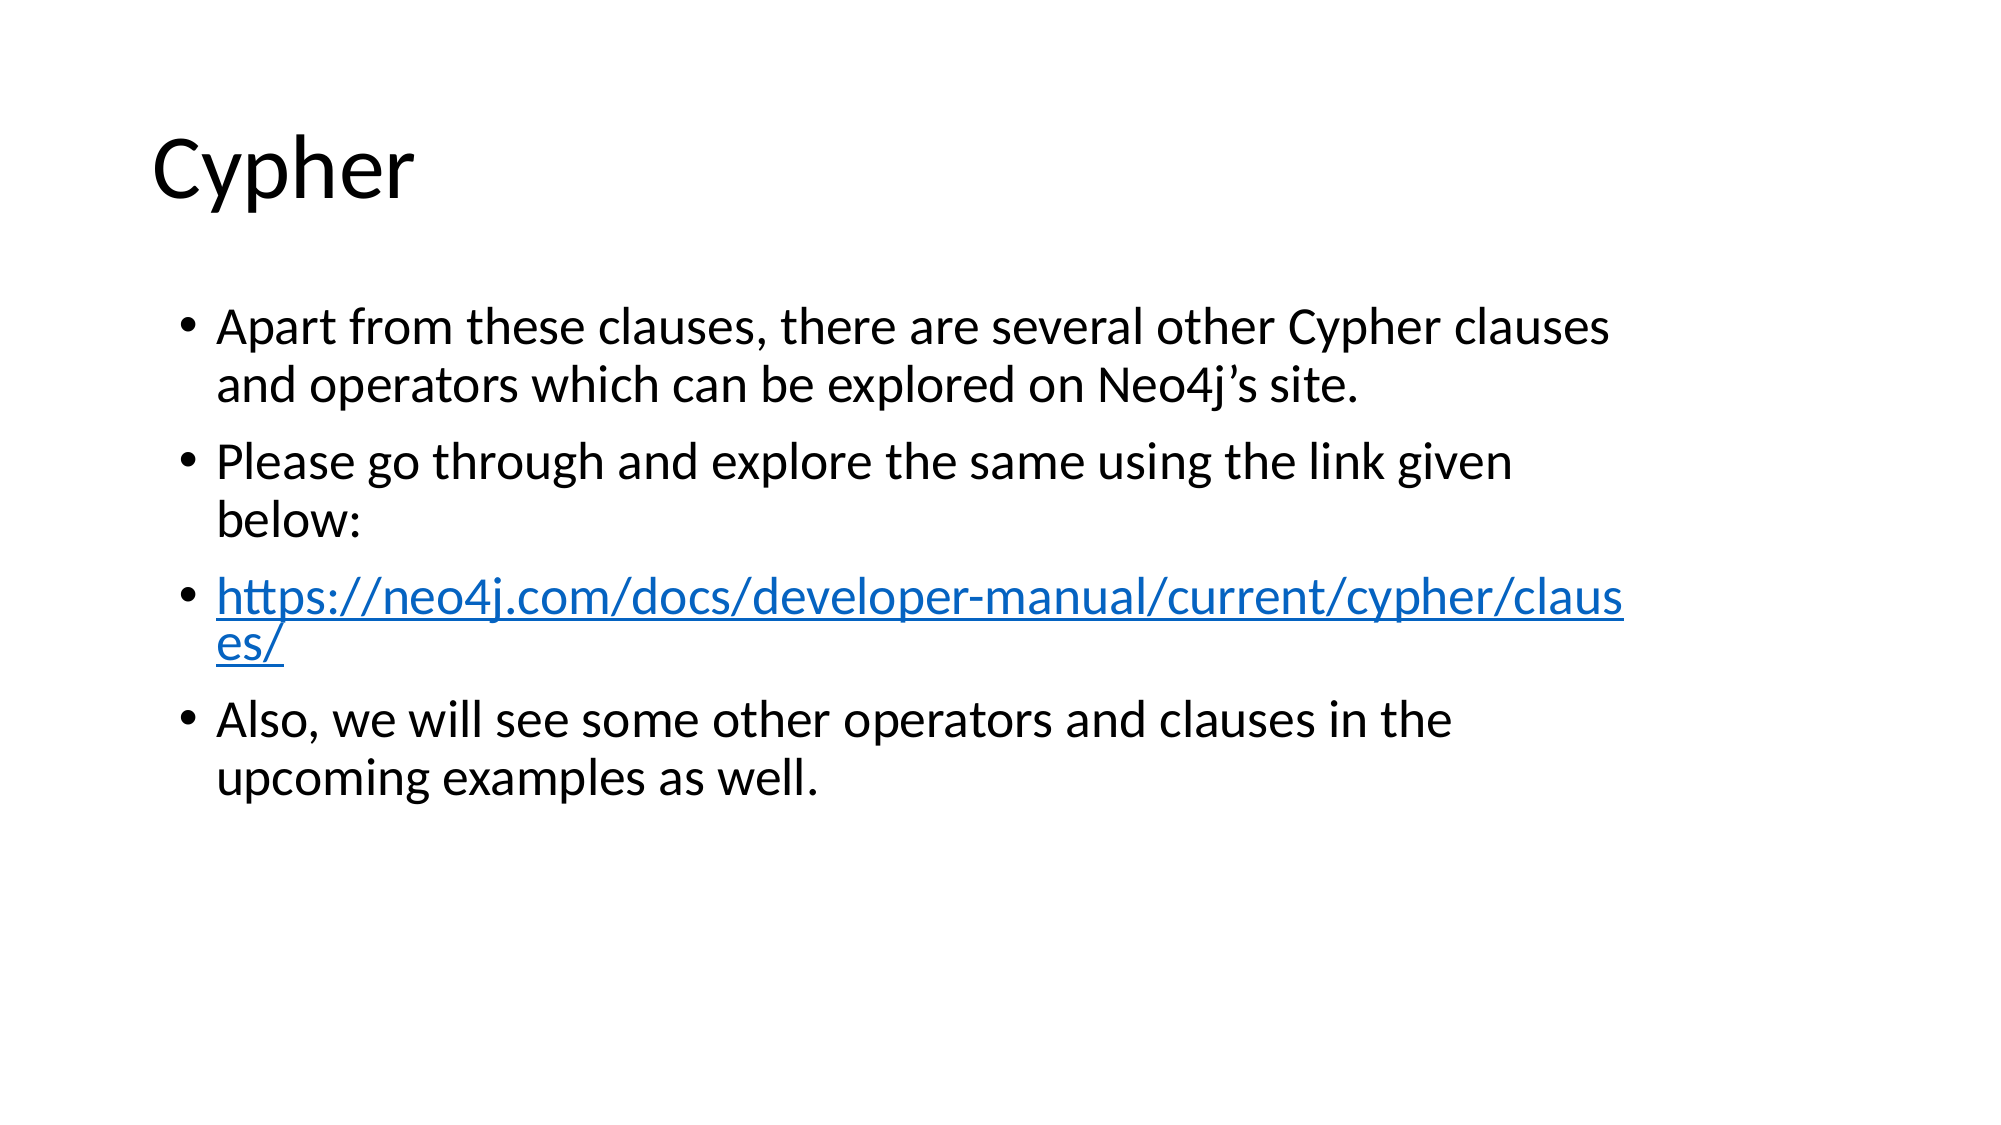

# Cypher
Apart from these clauses, there are several other Cypher clauses and operators which can be explored on Neo4j’s site.
Please go through and explore the same using the link given below:
https://neo4j.com/docs/developer-manual/current/cypher/clauses/
Also, we will see some other operators and clauses in the upcoming examples as well.